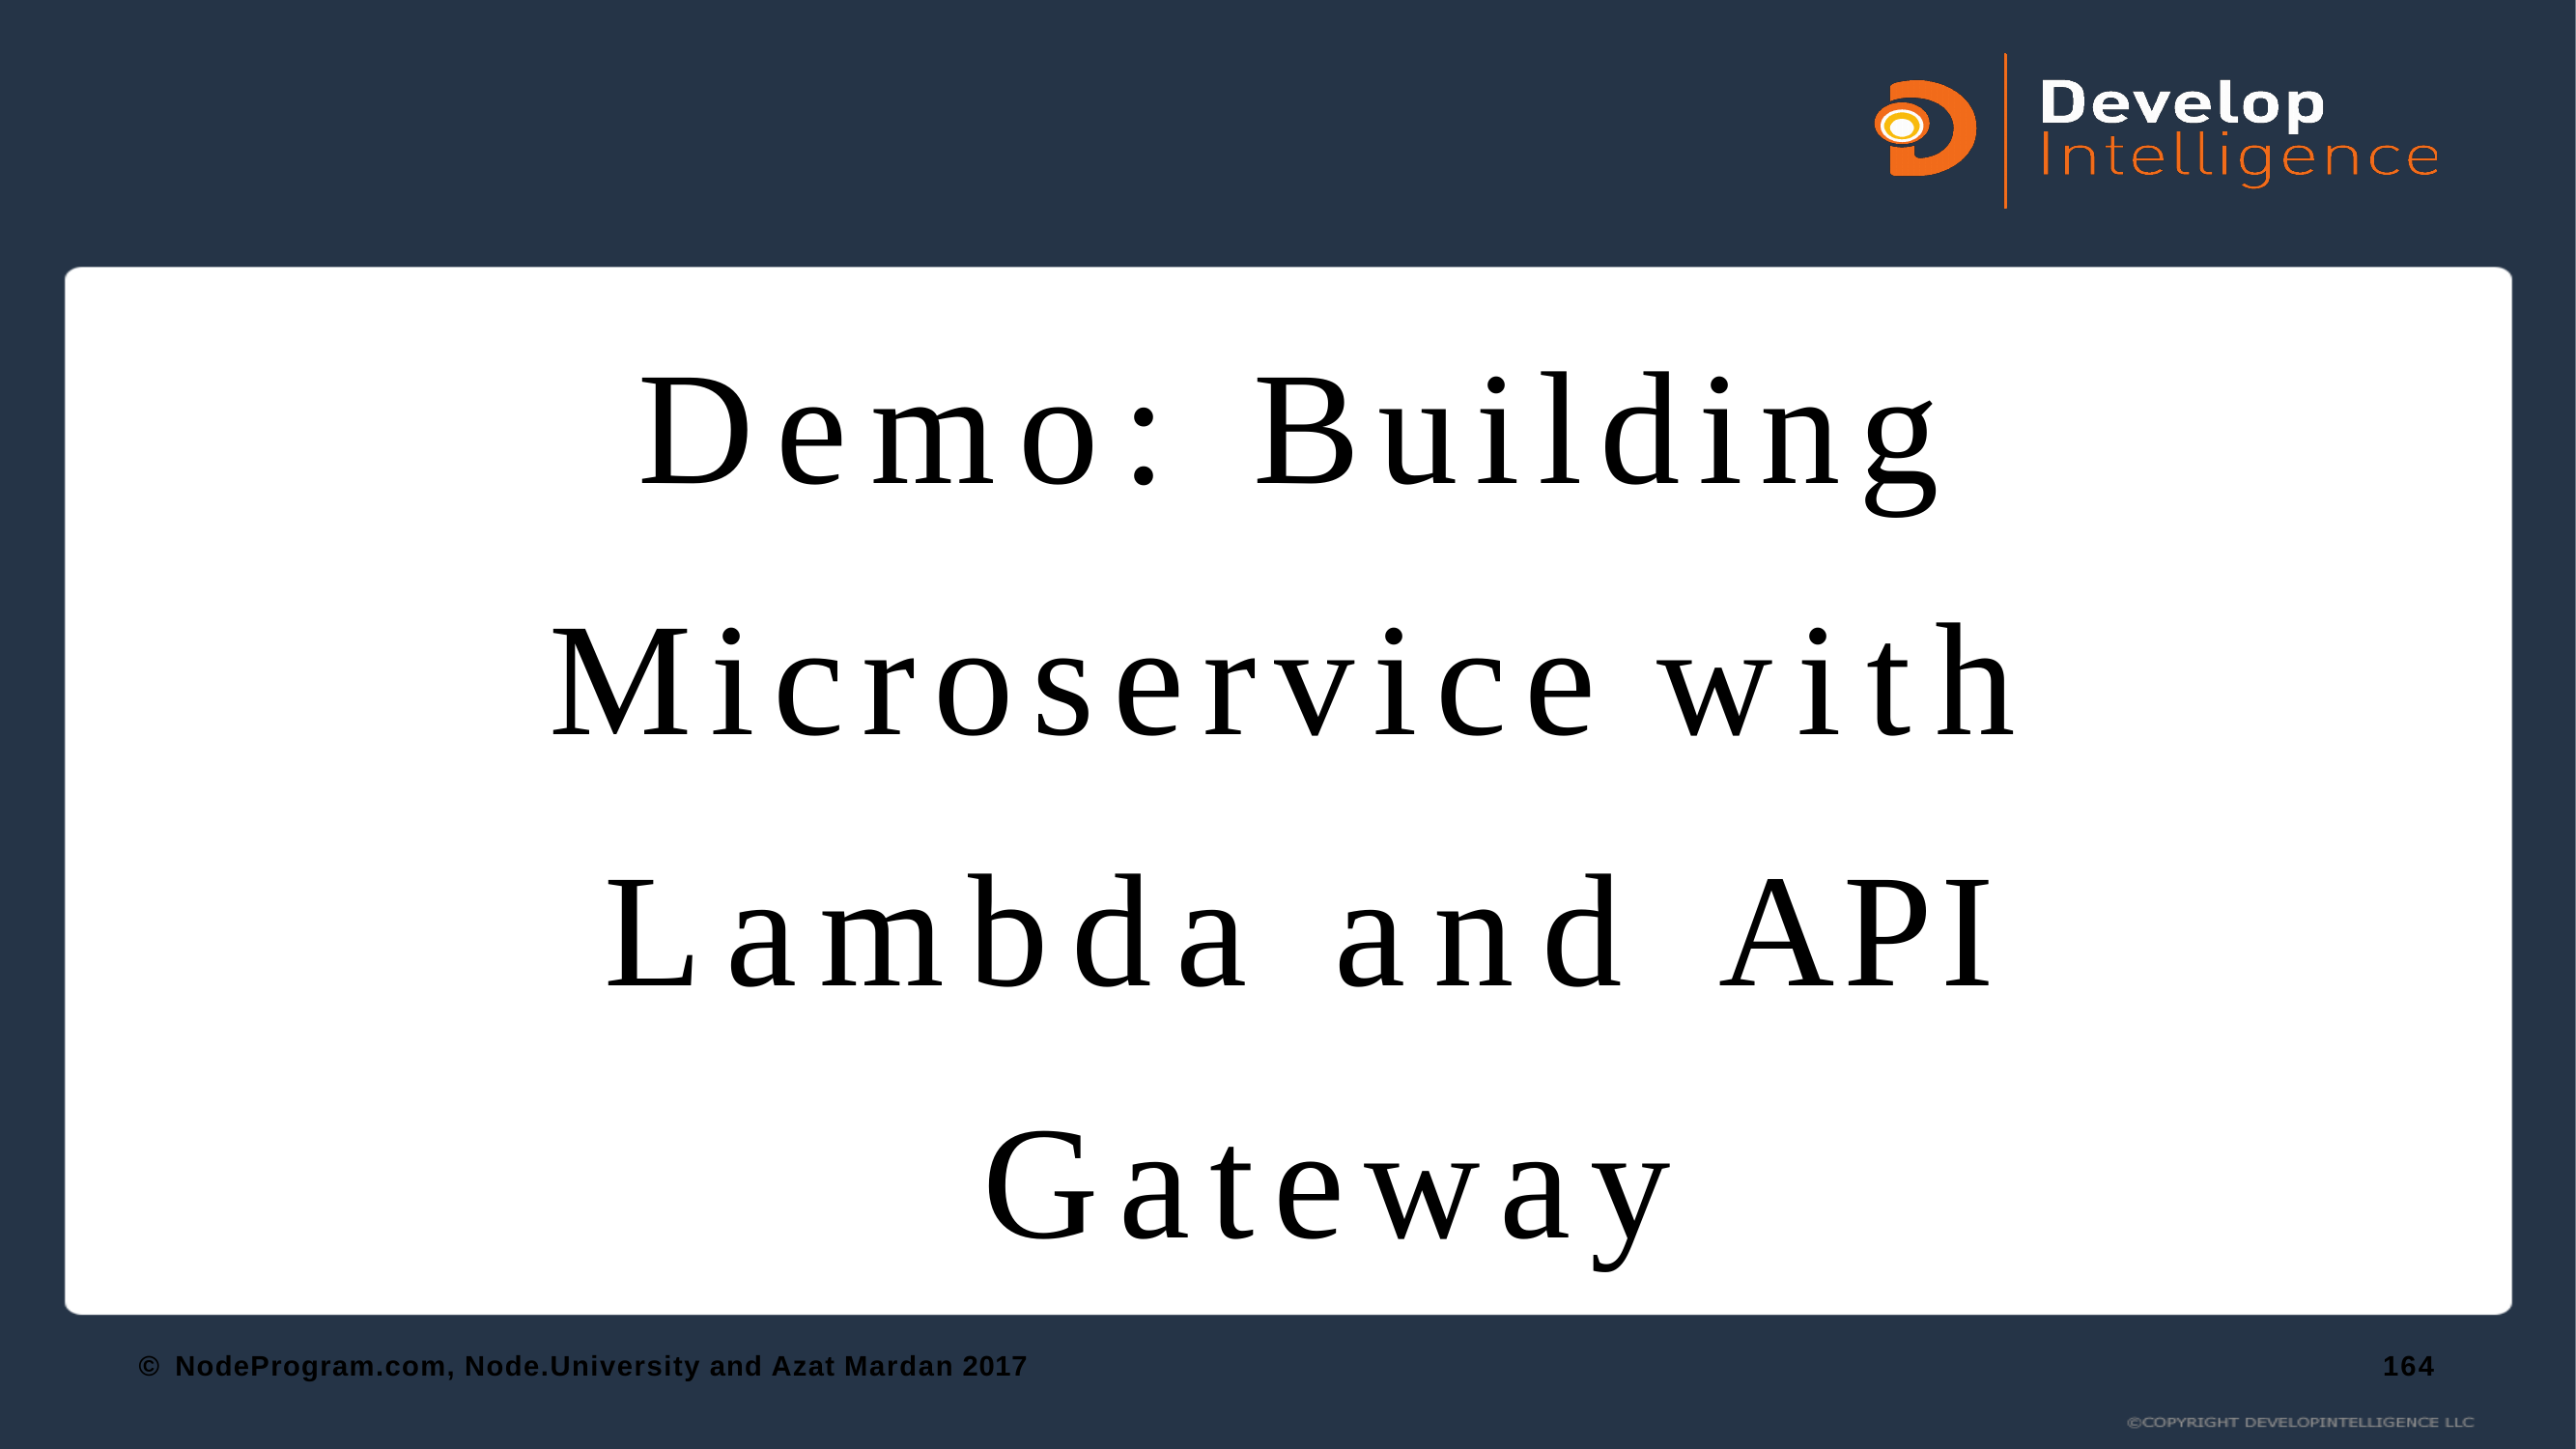

# Demo: Building  Microservice with  Lambda and API  Gateway
© NodeProgram.com, Node.University and Azat Mardan 2017
164